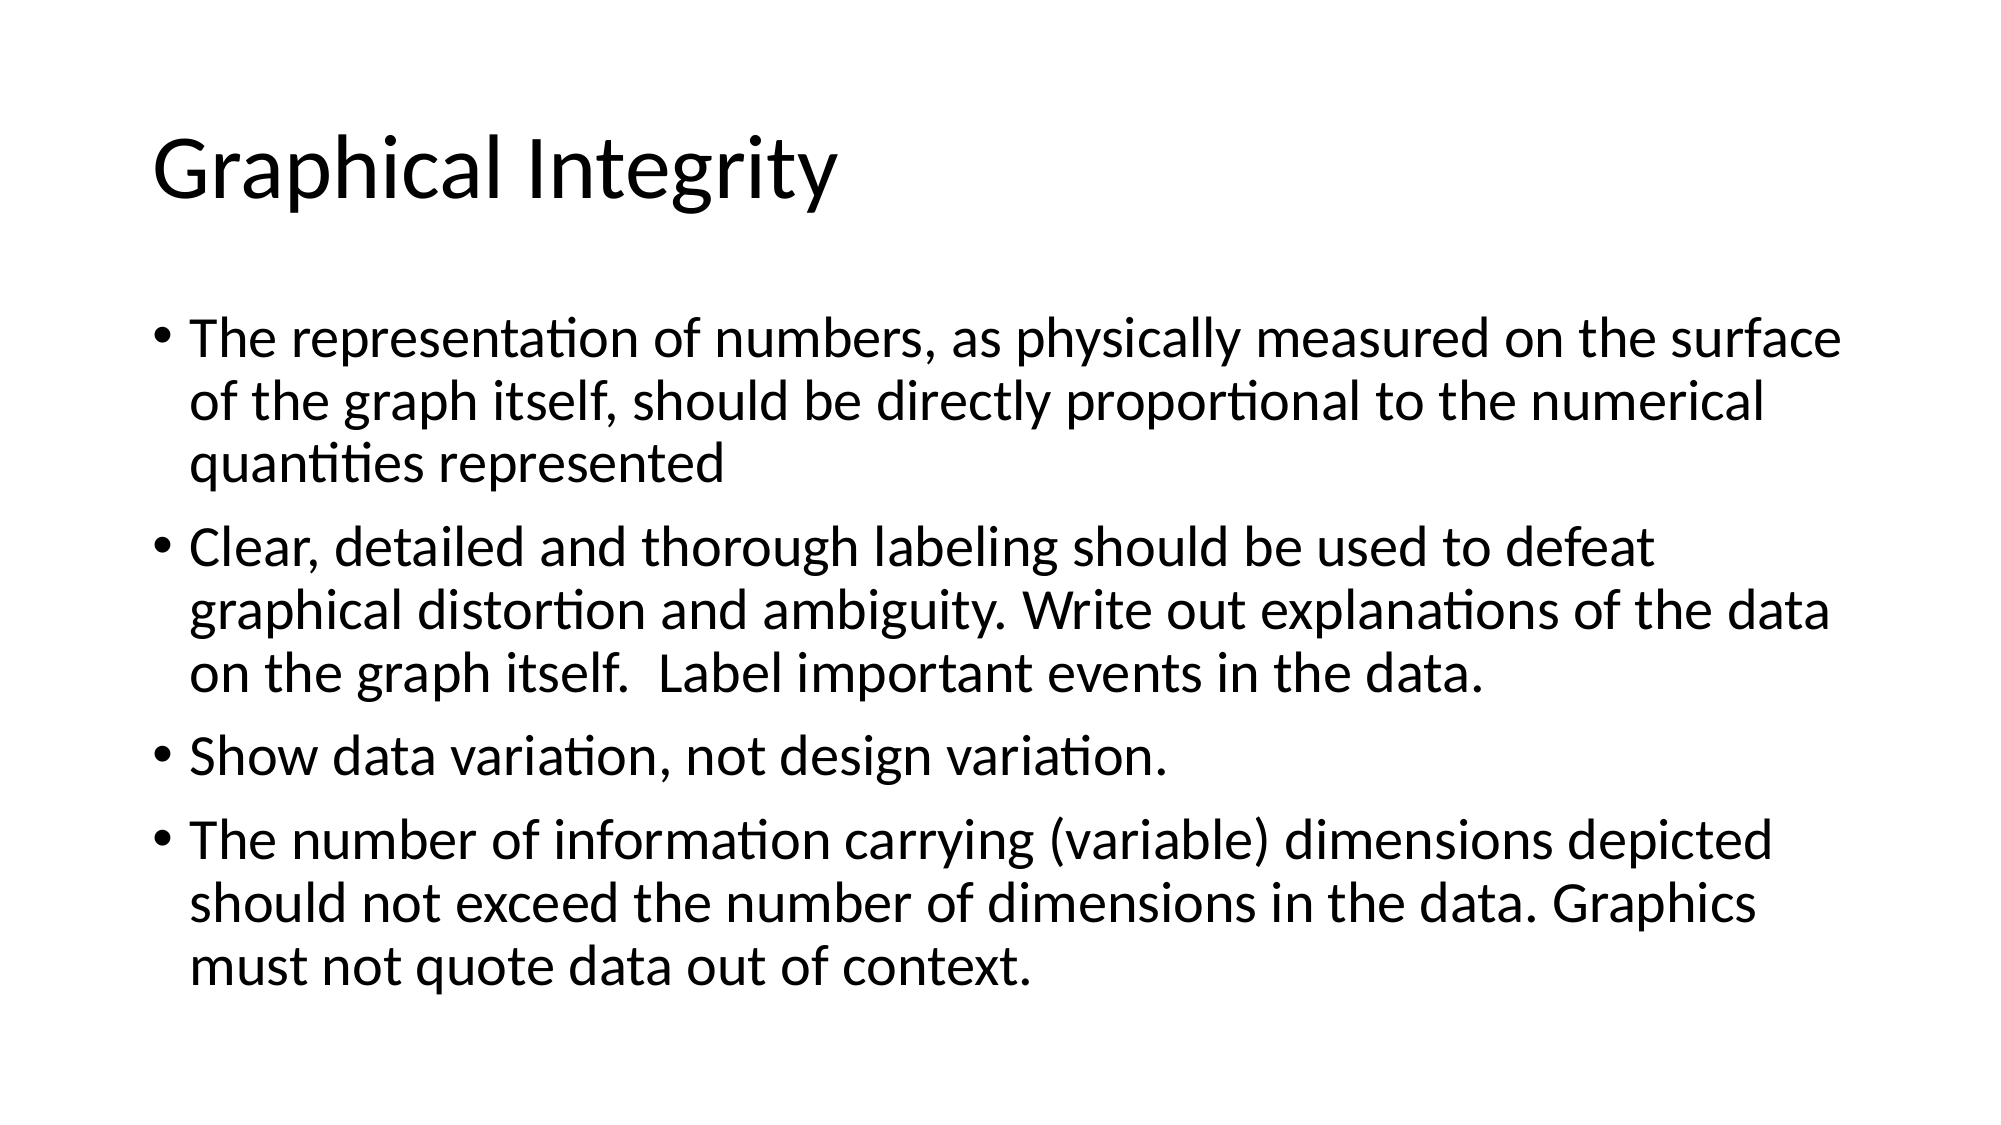

# Graphical Integrity
The representation of numbers, as physically measured on the surface of the graph itself, should be directly proportional to the numerical quantities represented
Clear, detailed and thorough labeling should be used to defeat graphical distortion and ambiguity. Write out explanations of the data on the graph itself.  Label important events in the data.
Show data variation, not design variation.
The number of information carrying (variable) dimensions depicted should not exceed the number of dimensions in the data. Graphics must not quote data out of context.